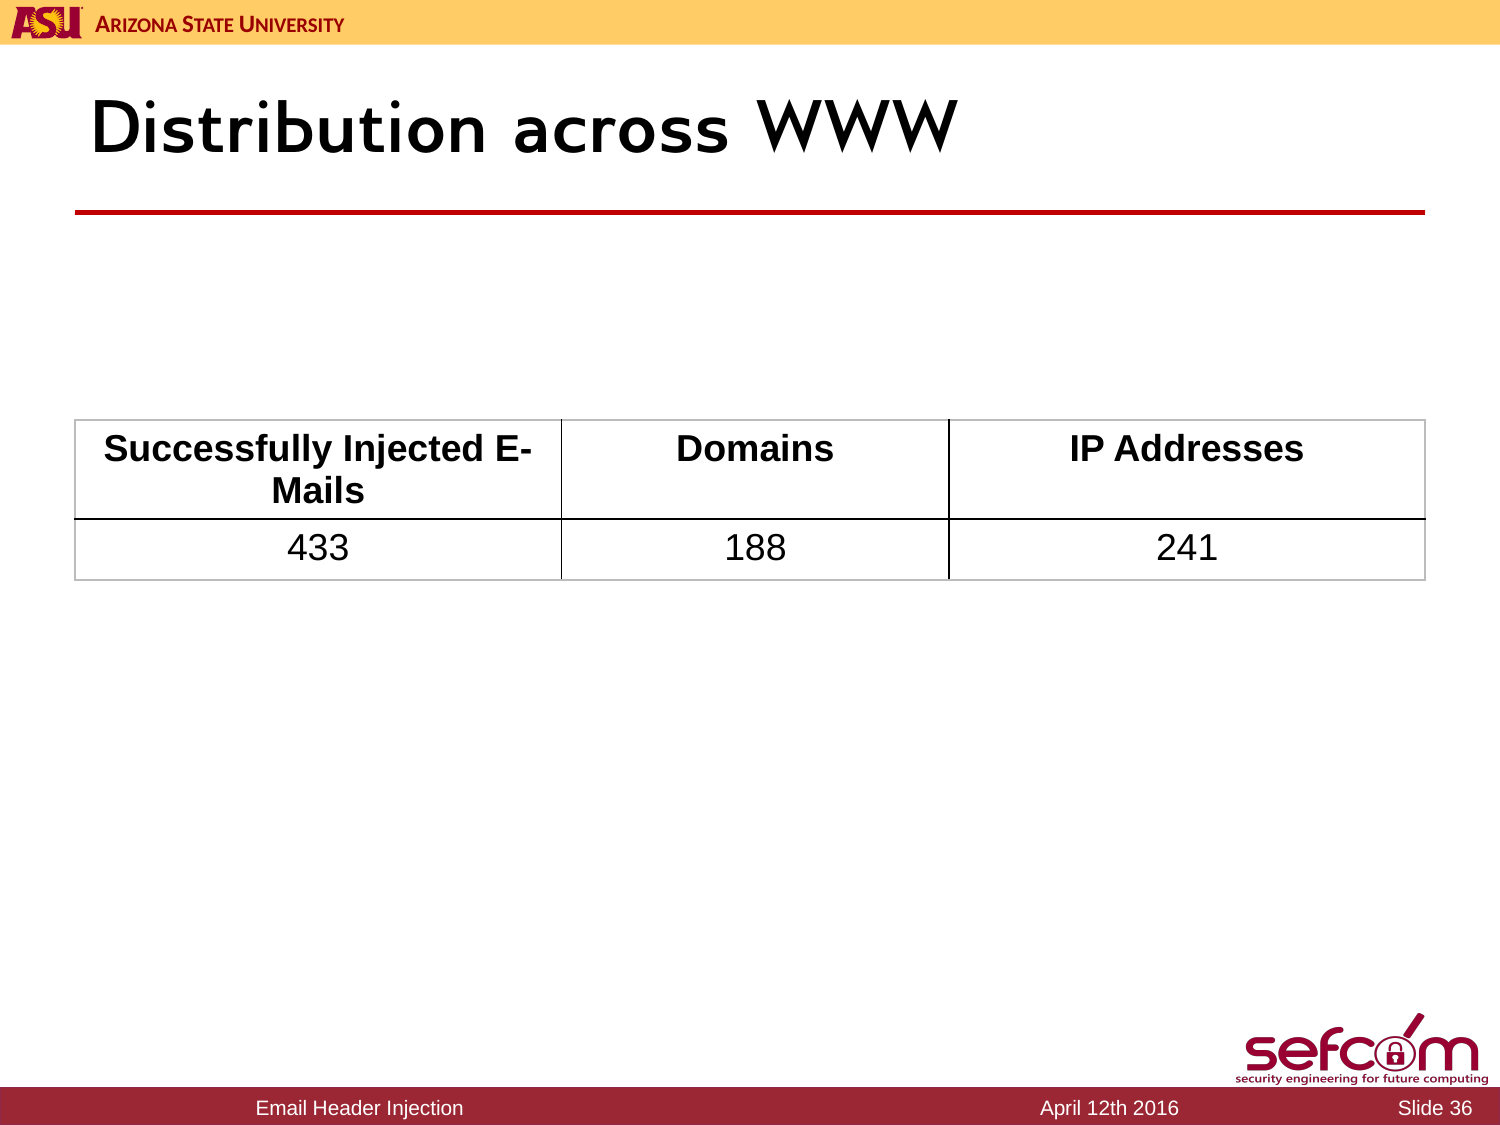

# Distribution across WWW
| Successfully Injected E-Mails | Domains | IP Addresses |
| --- | --- | --- |
| 433 | 188 | 241 |
Email Header Injection
April 12th 2016
Slide 36